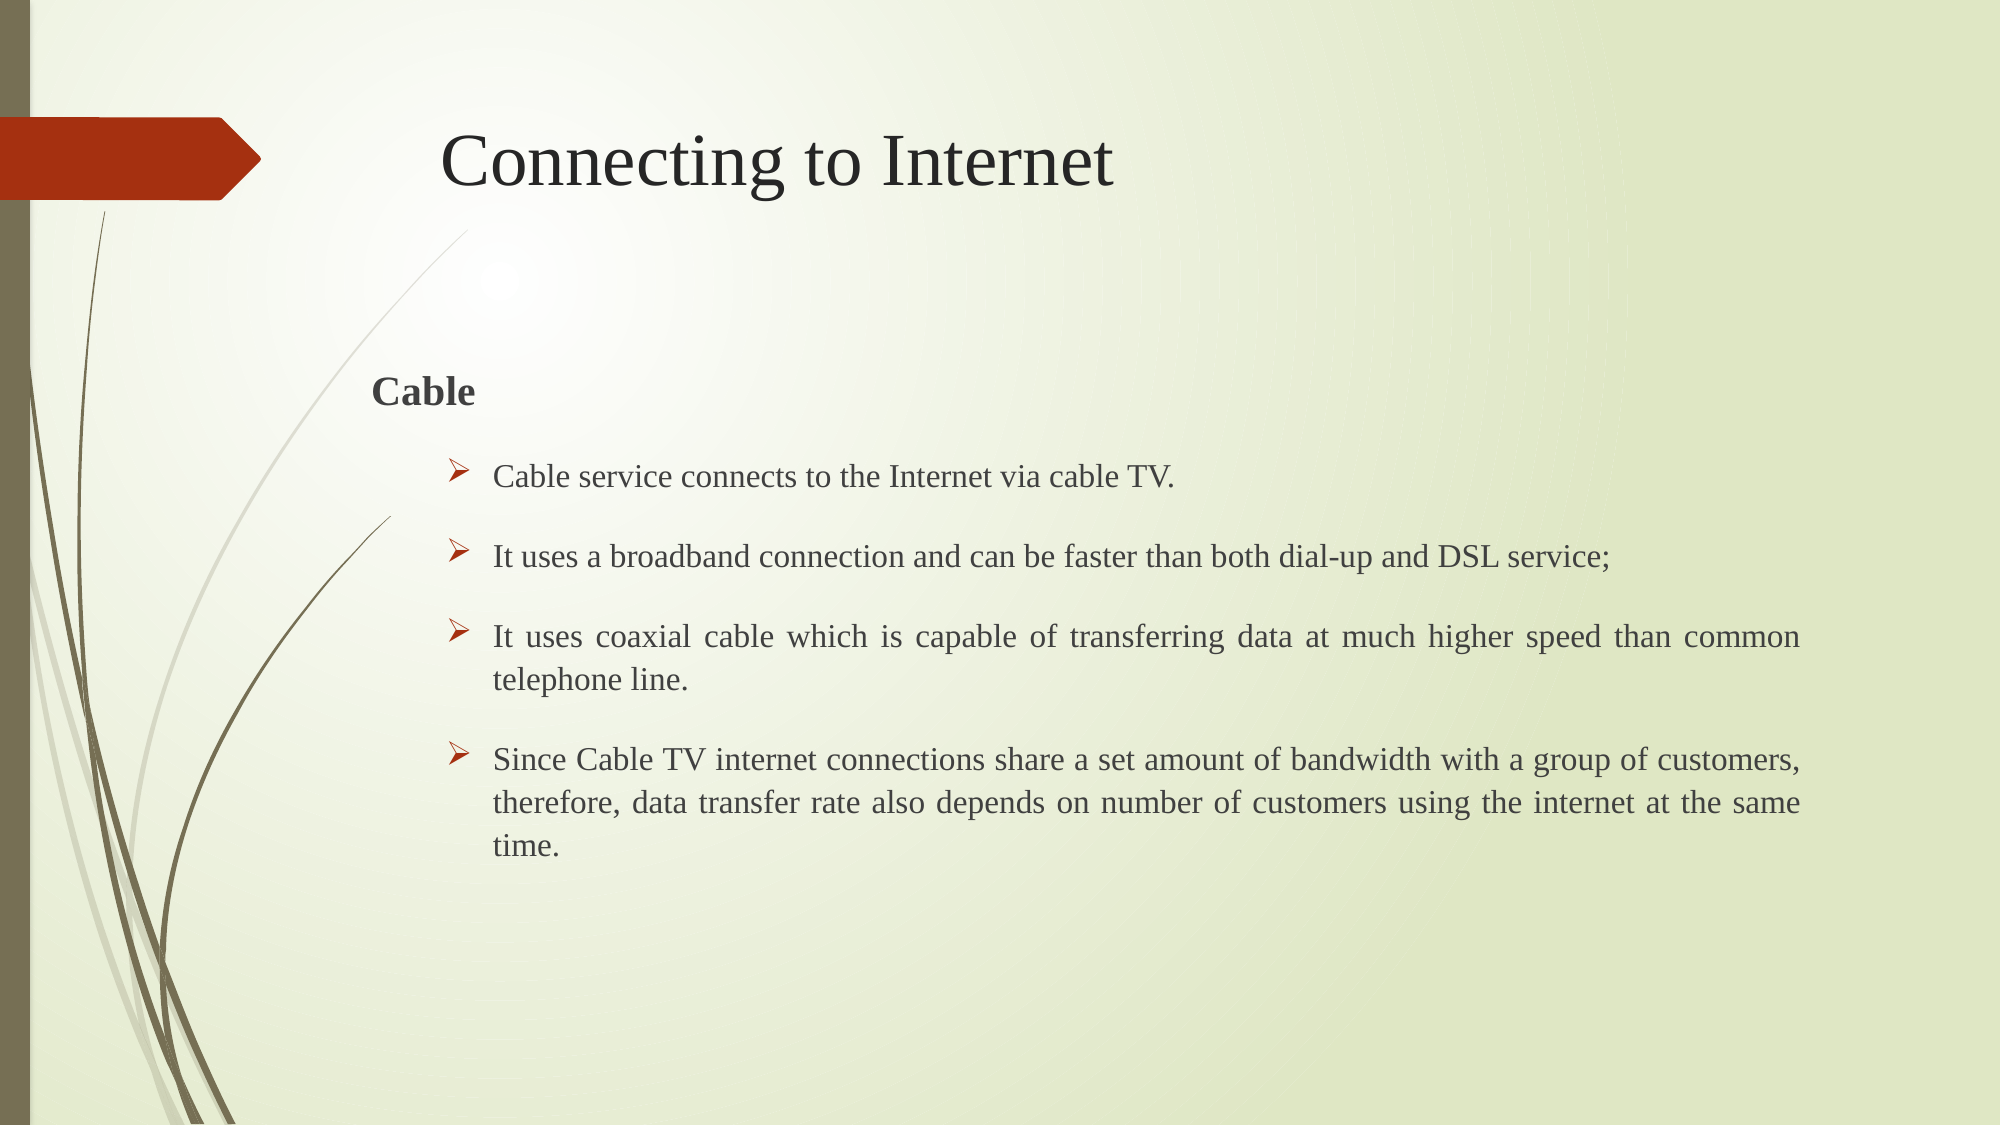

# Connecting to Internet
Cable
Cable service connects to the Internet via cable TV.
It uses a broadband connection and can be faster than both dial-up and DSL service;
It uses coaxial cable which is capable of transferring data at much higher speed than common telephone line.
Since Cable TV internet connections share a set amount of bandwidth with a group of customers, therefore, data transfer rate also depends on number of customers using the internet at the same time.